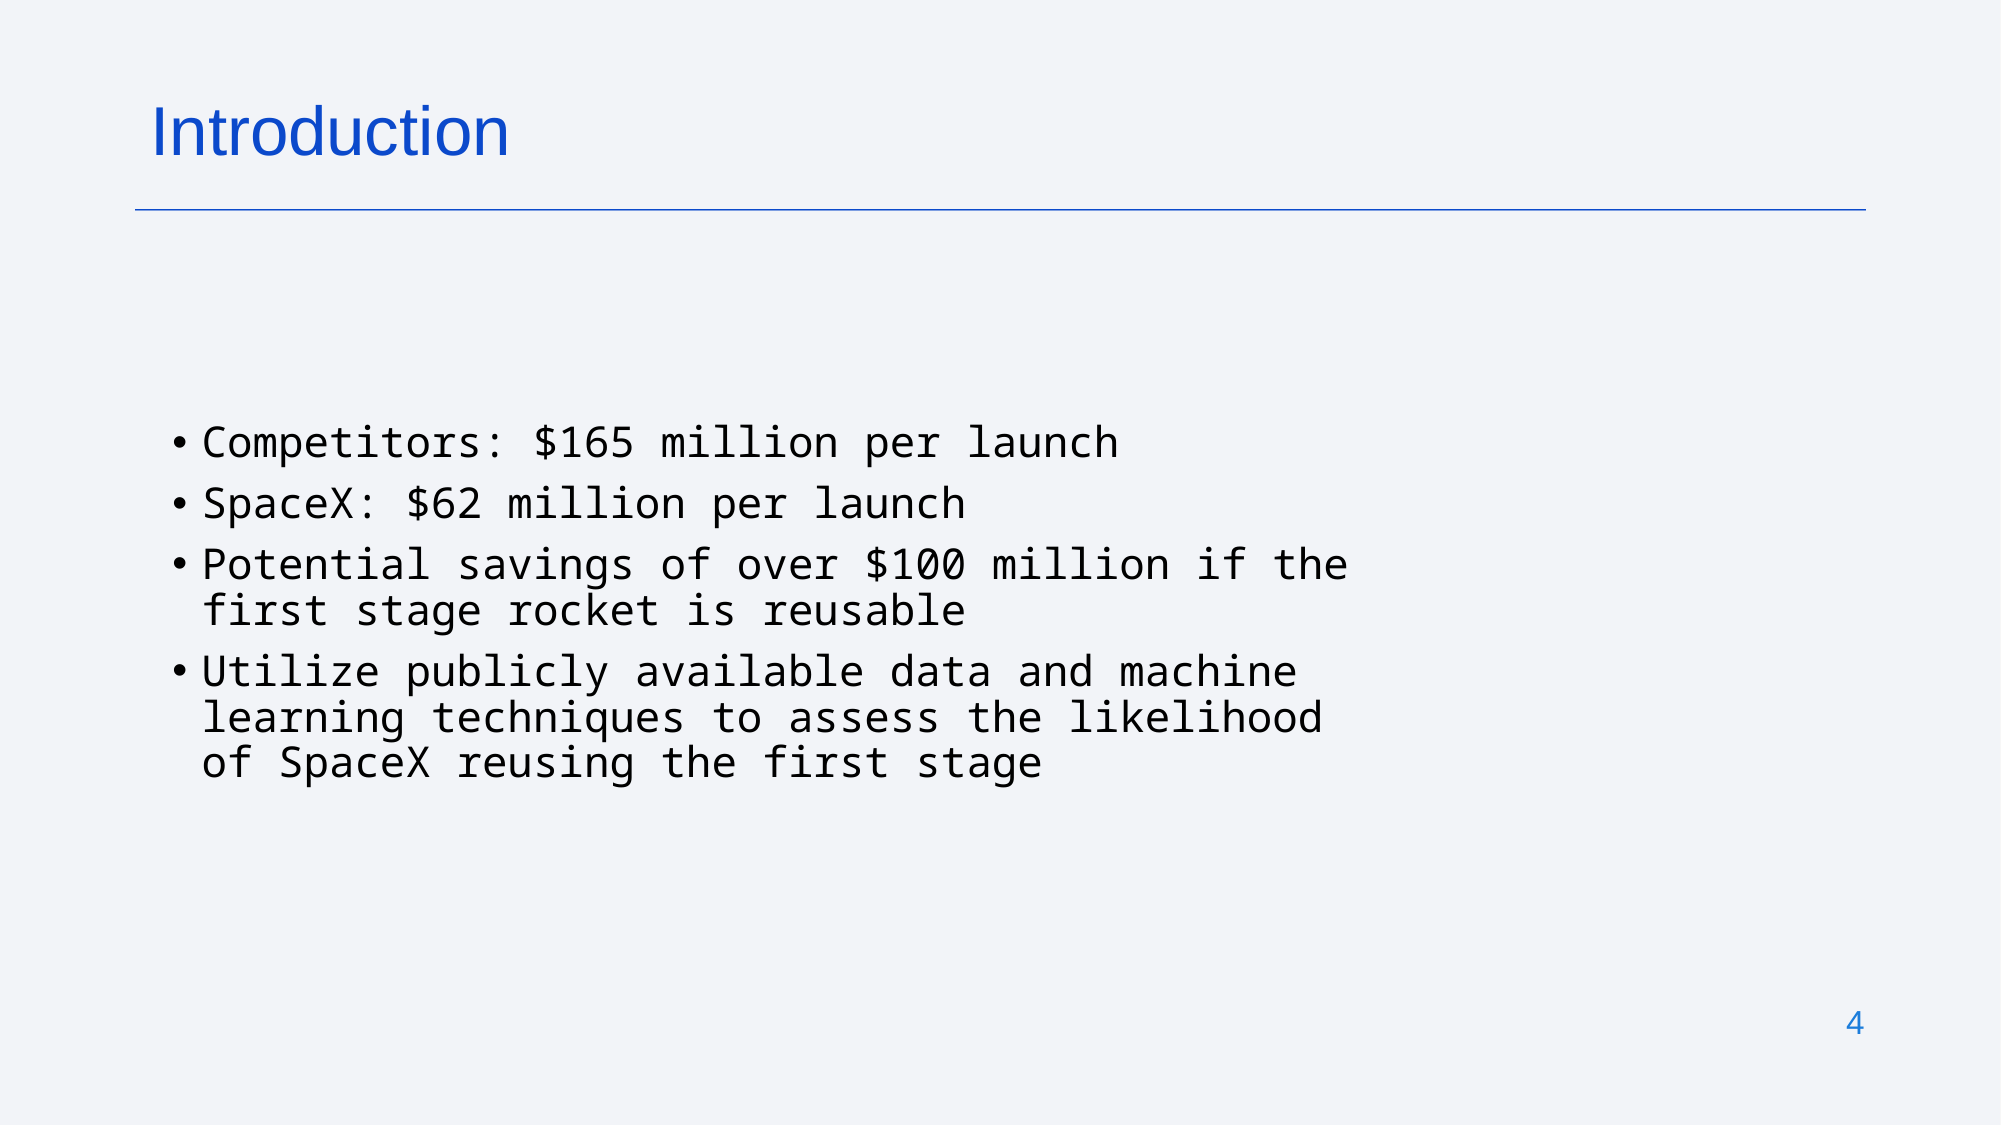

Introduction
Competitors: $165 million per launch
SpaceX: $62 million per launch
Potential savings of over $100 million if the first stage rocket is reusable
Utilize publicly available data and machine learning techniques to assess the likelihood of SpaceX reusing the first stage
4